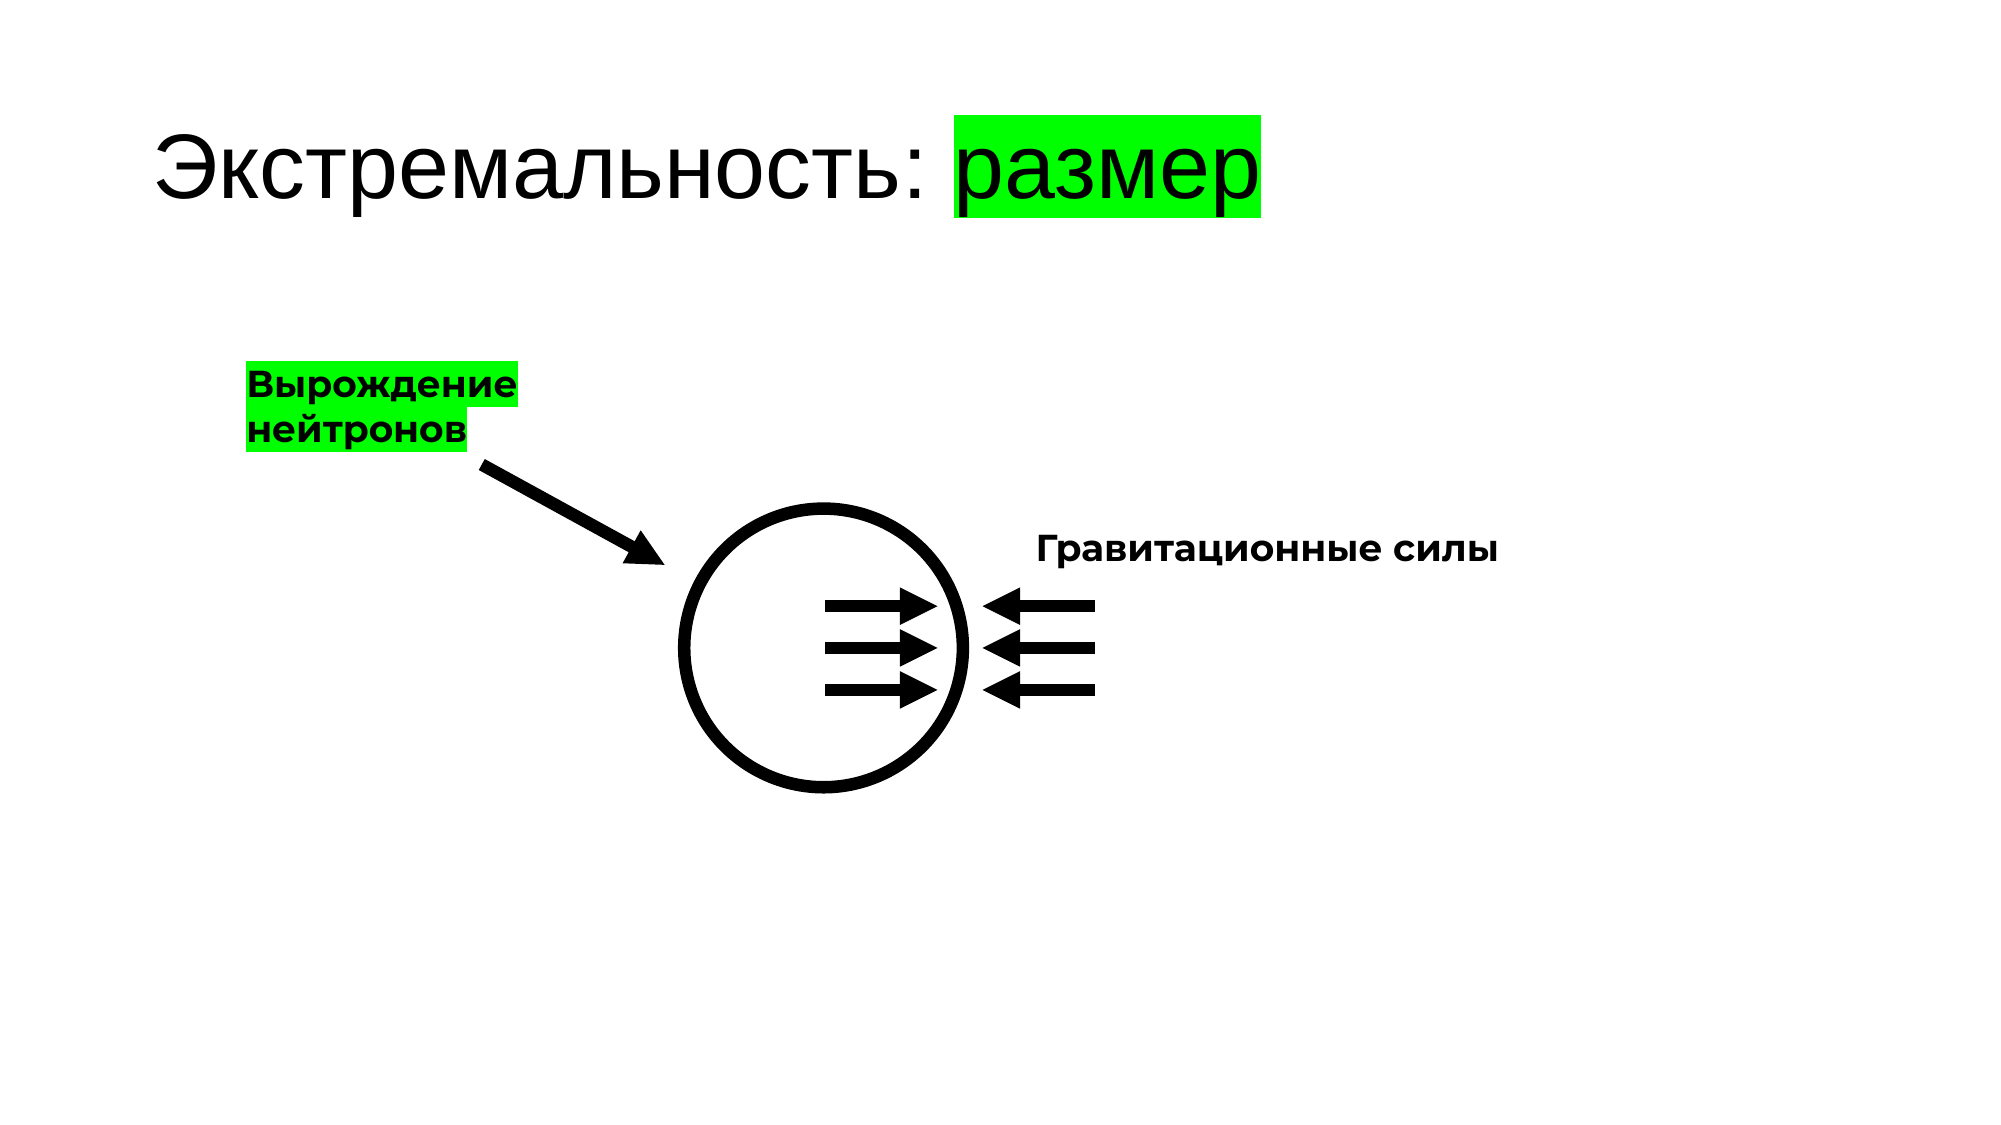

# Экстремальность: размер
Вырождение
нейтронов

Гравитационные силы